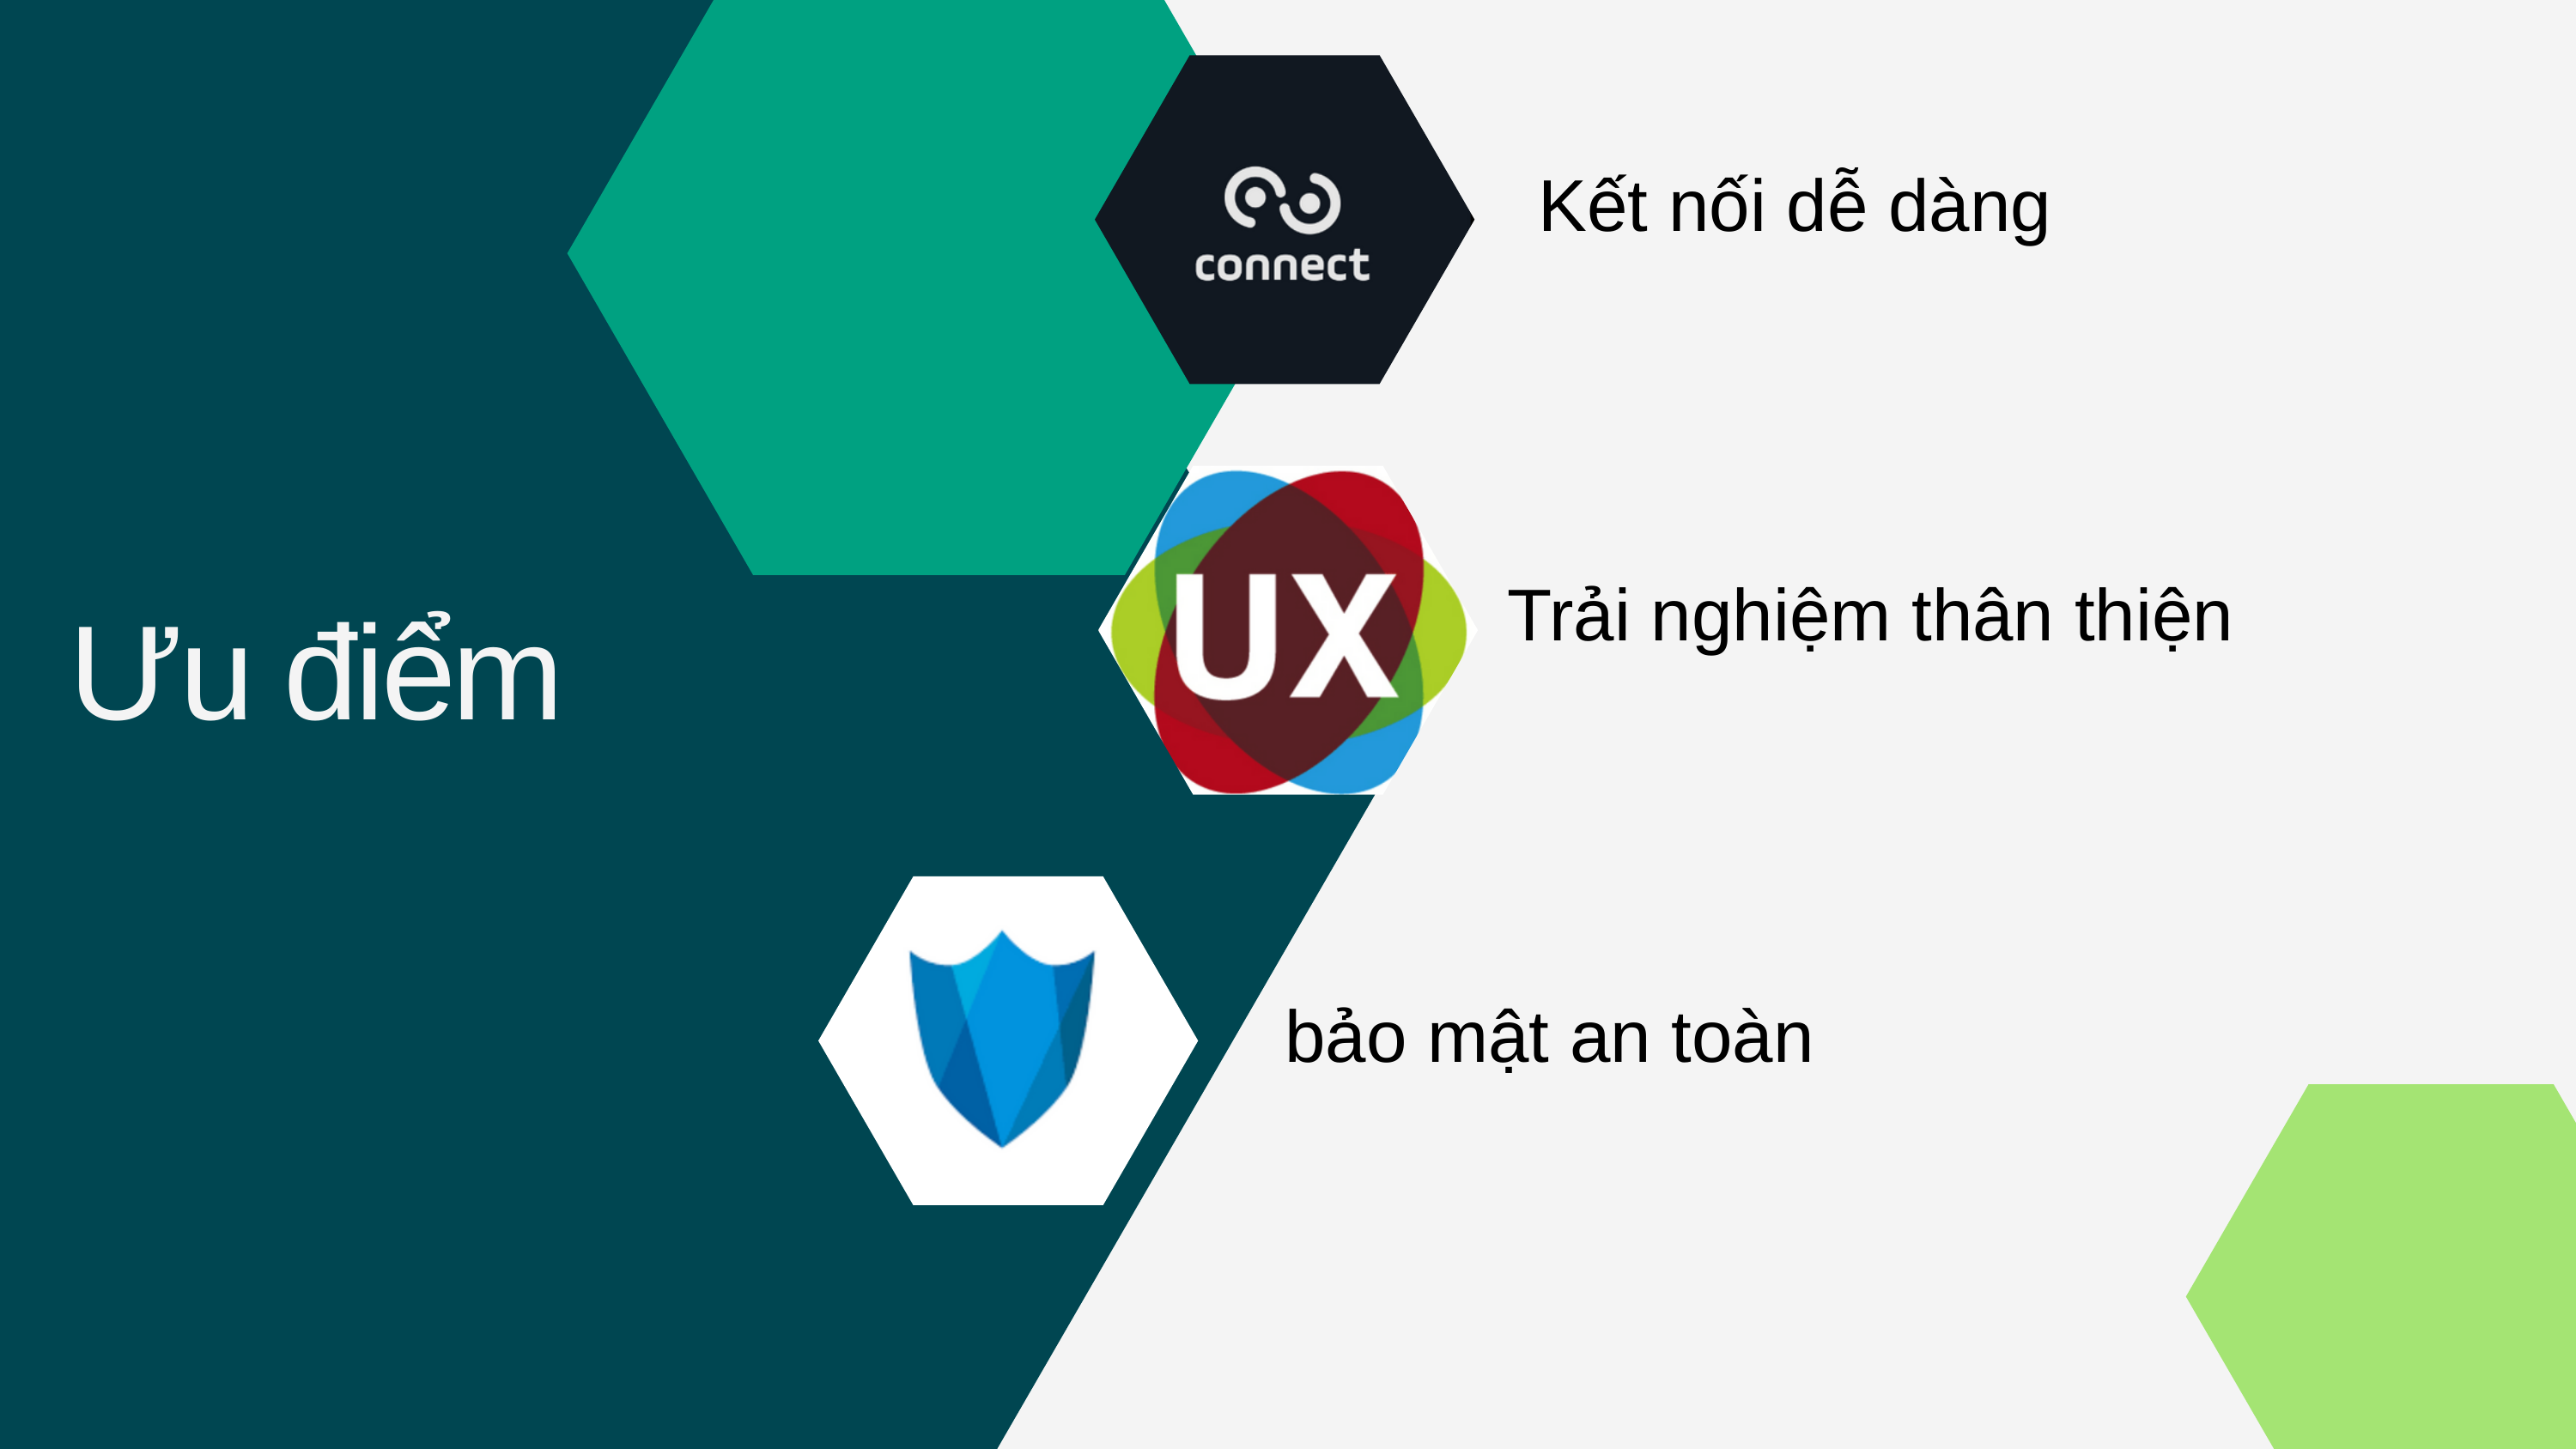

Kết nối dễ dàng

Trải nghiệm thân thiện
Ưu điểm

bảo mật an toàn